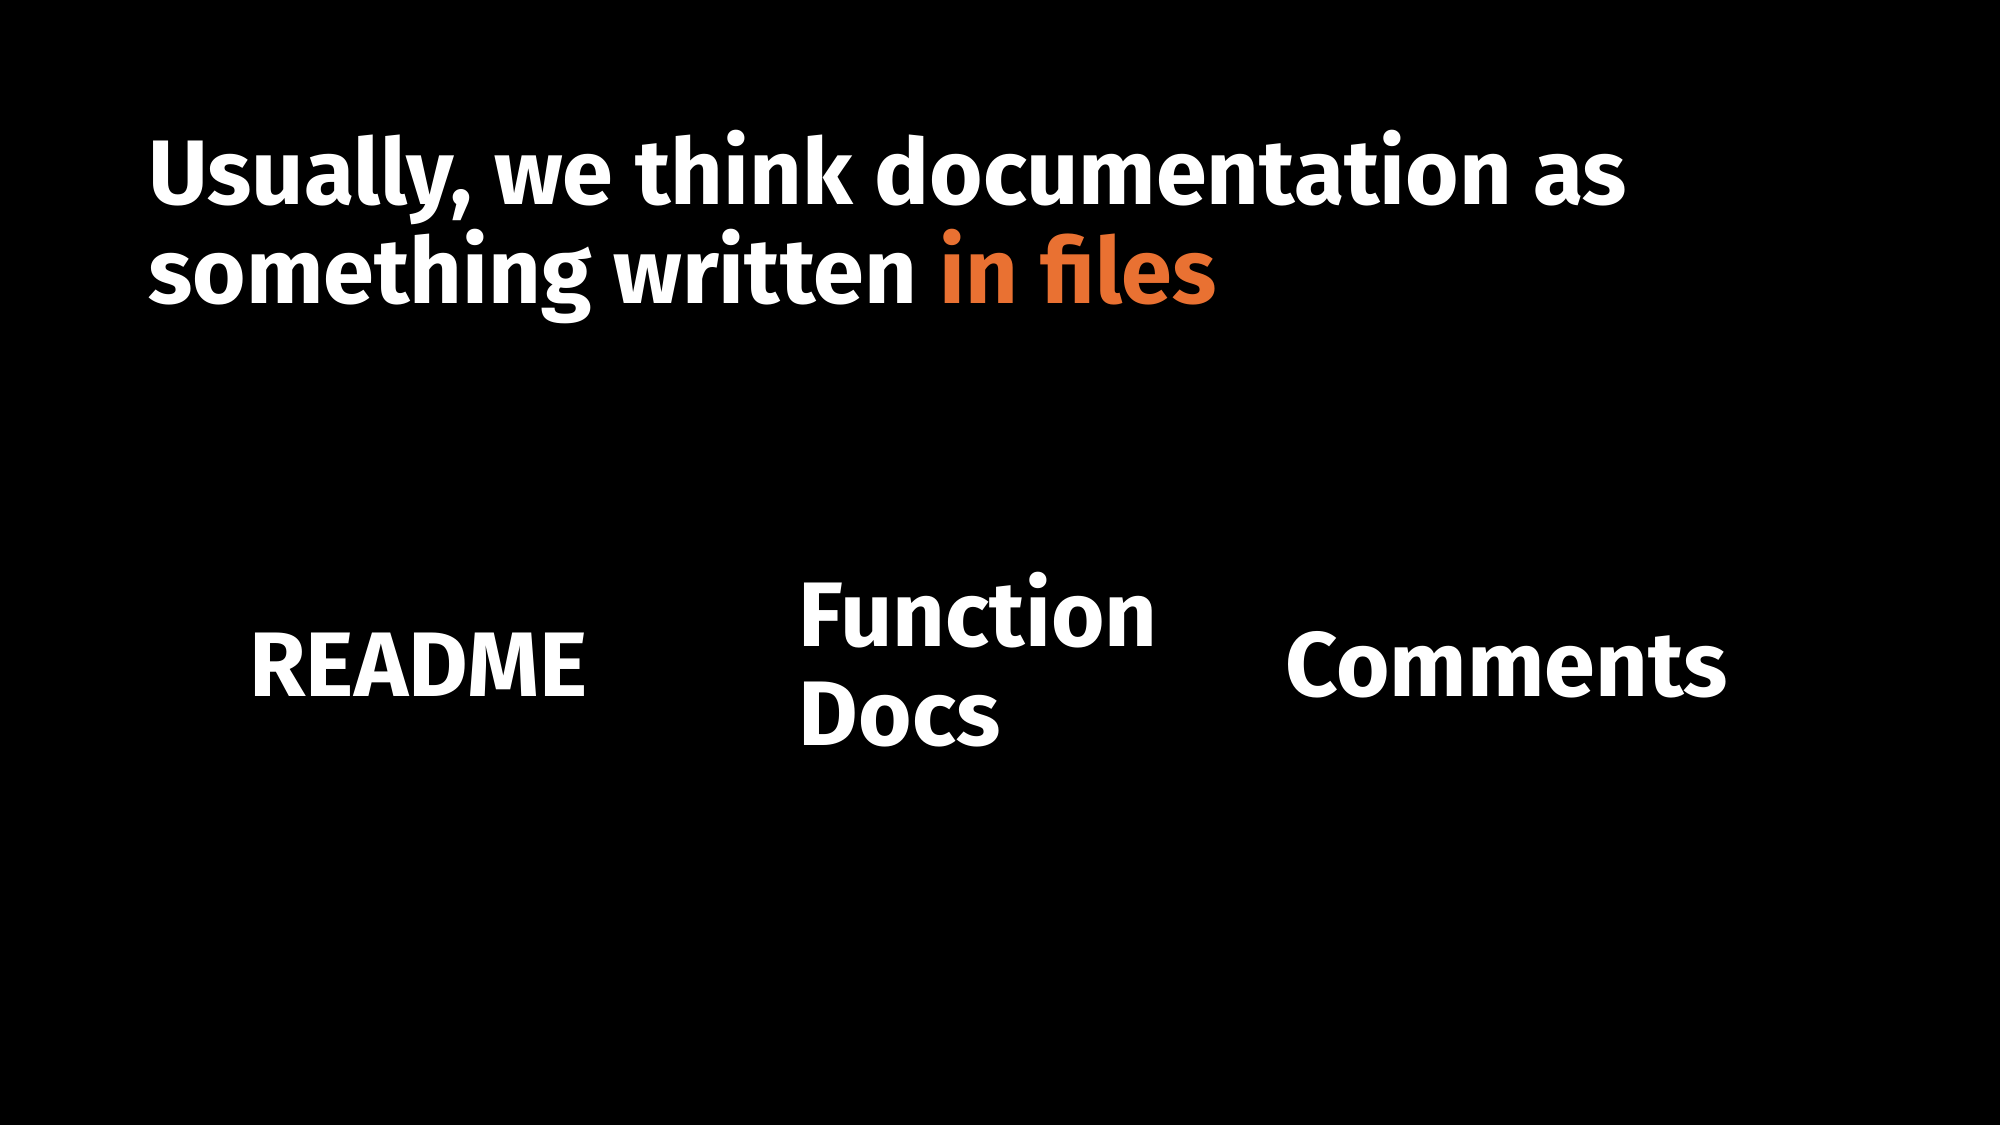

# Usually, we think documentation as something written in files
Comments
README
Function Docs